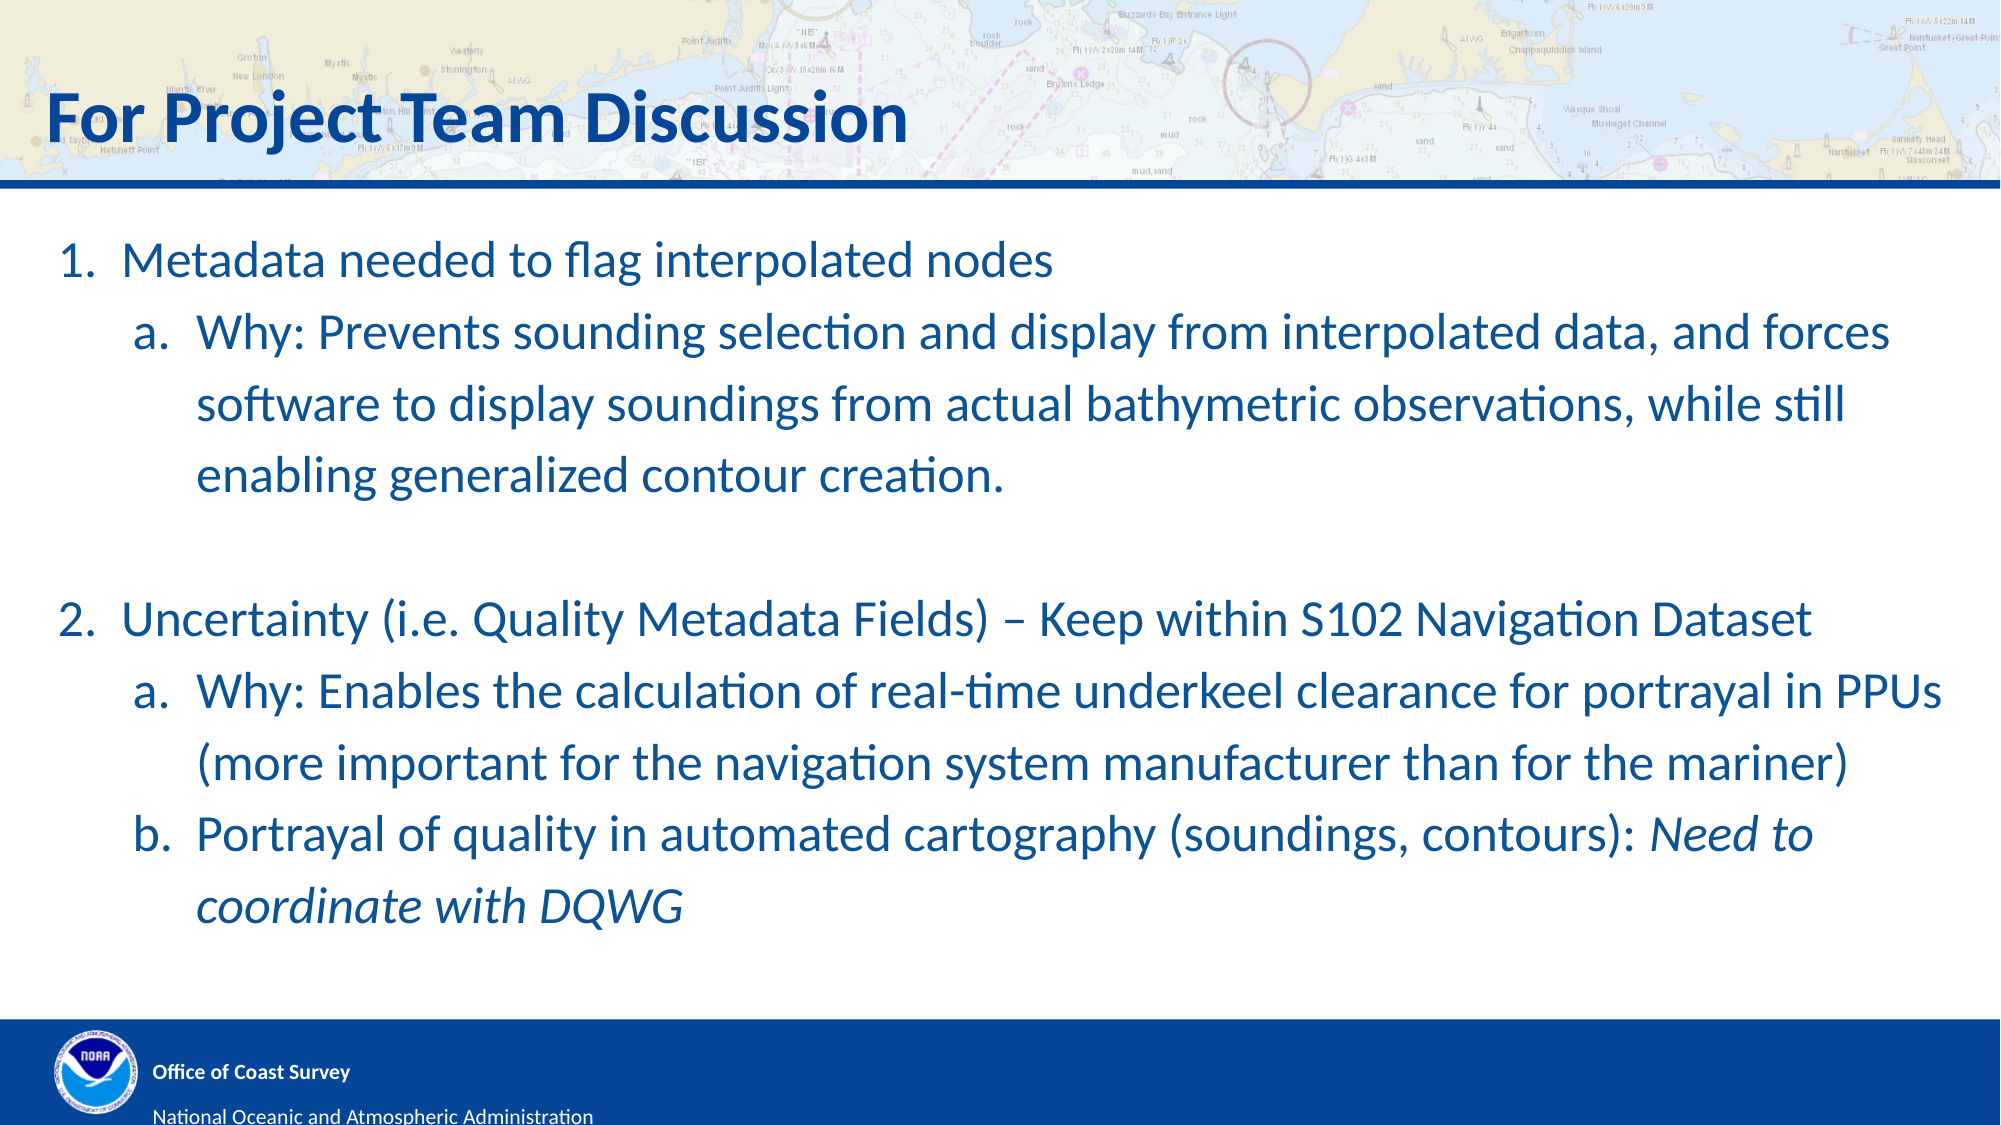

For Project Team Discussion
Metadata needed to flag interpolated nodes
Why: Prevents sounding selection and display from interpolated data, and forces software to display soundings from actual bathymetric observations, while still enabling generalized contour creation.
Uncertainty (i.e. Quality Metadata Fields) – Keep within S102 Navigation Dataset
Why: Enables the calculation of real-time underkeel clearance for portrayal in PPUs (more important for the navigation system manufacturer than for the mariner)
Portrayal of quality in automated cartography (soundings, contours): Need to coordinate with DQWG